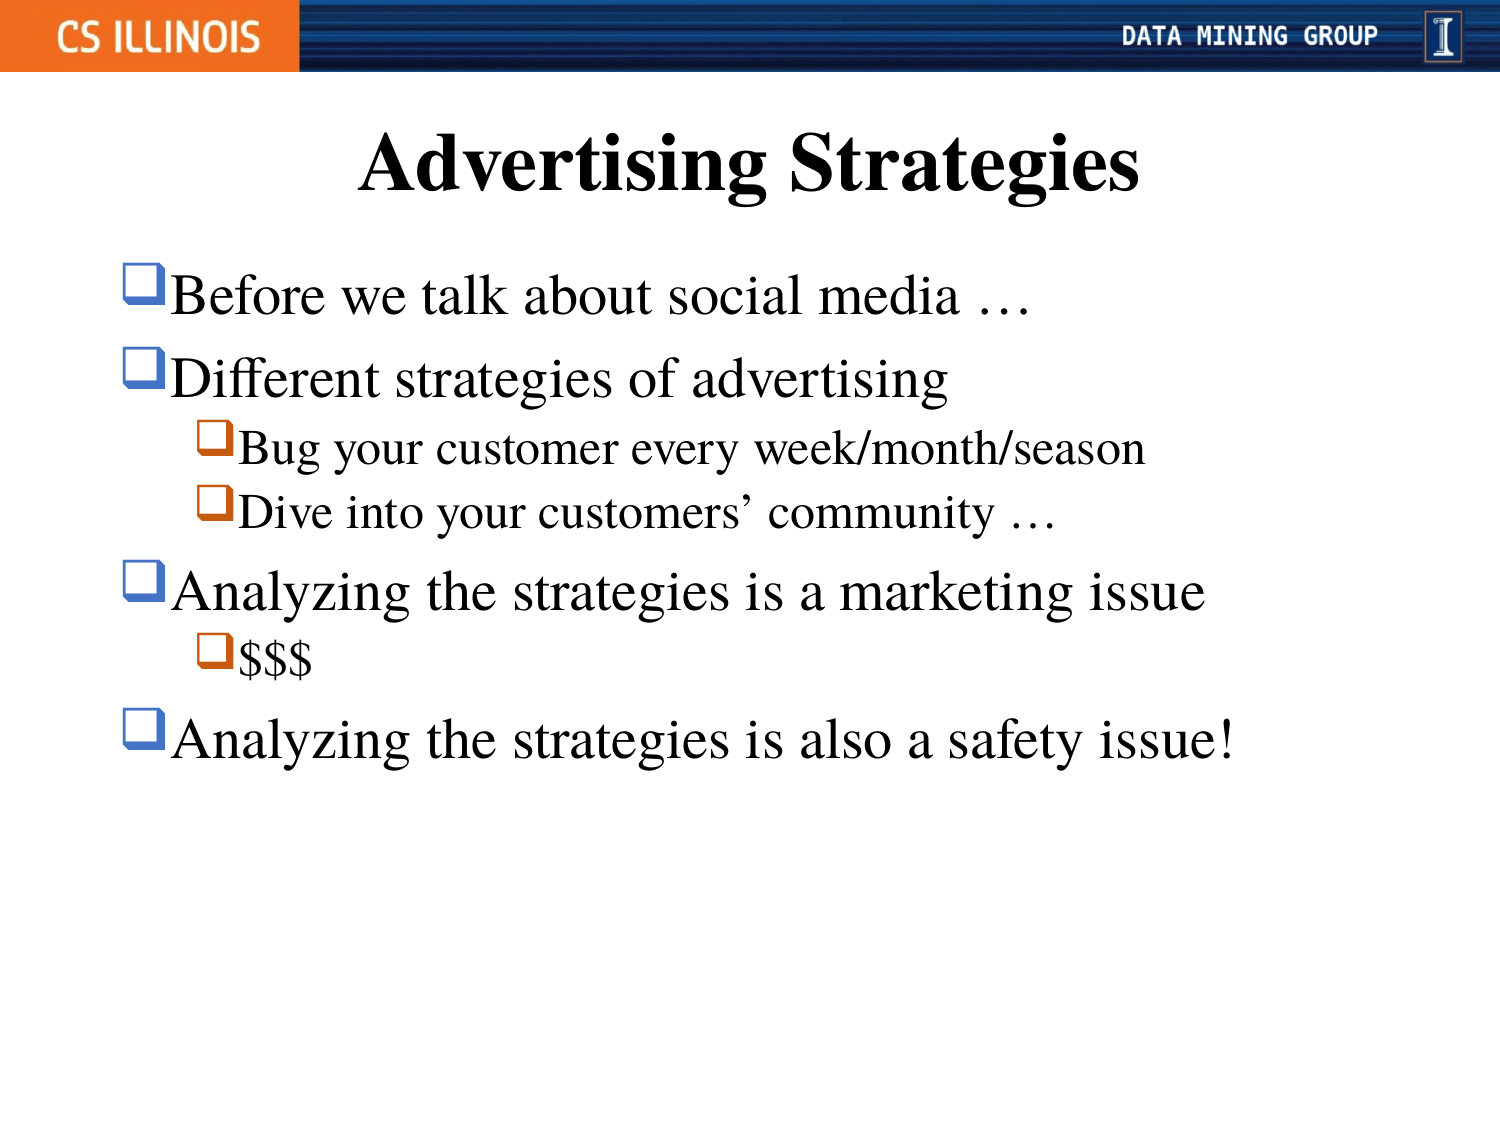

# Advertising Strategies
Before we talk about social media …
Different strategies of advertising
Bug your customer every week/month/season
Dive into your customers’ community …
Analyzing the strategies is a marketing issue
$$$
Analyzing the strategies is also a safety issue!